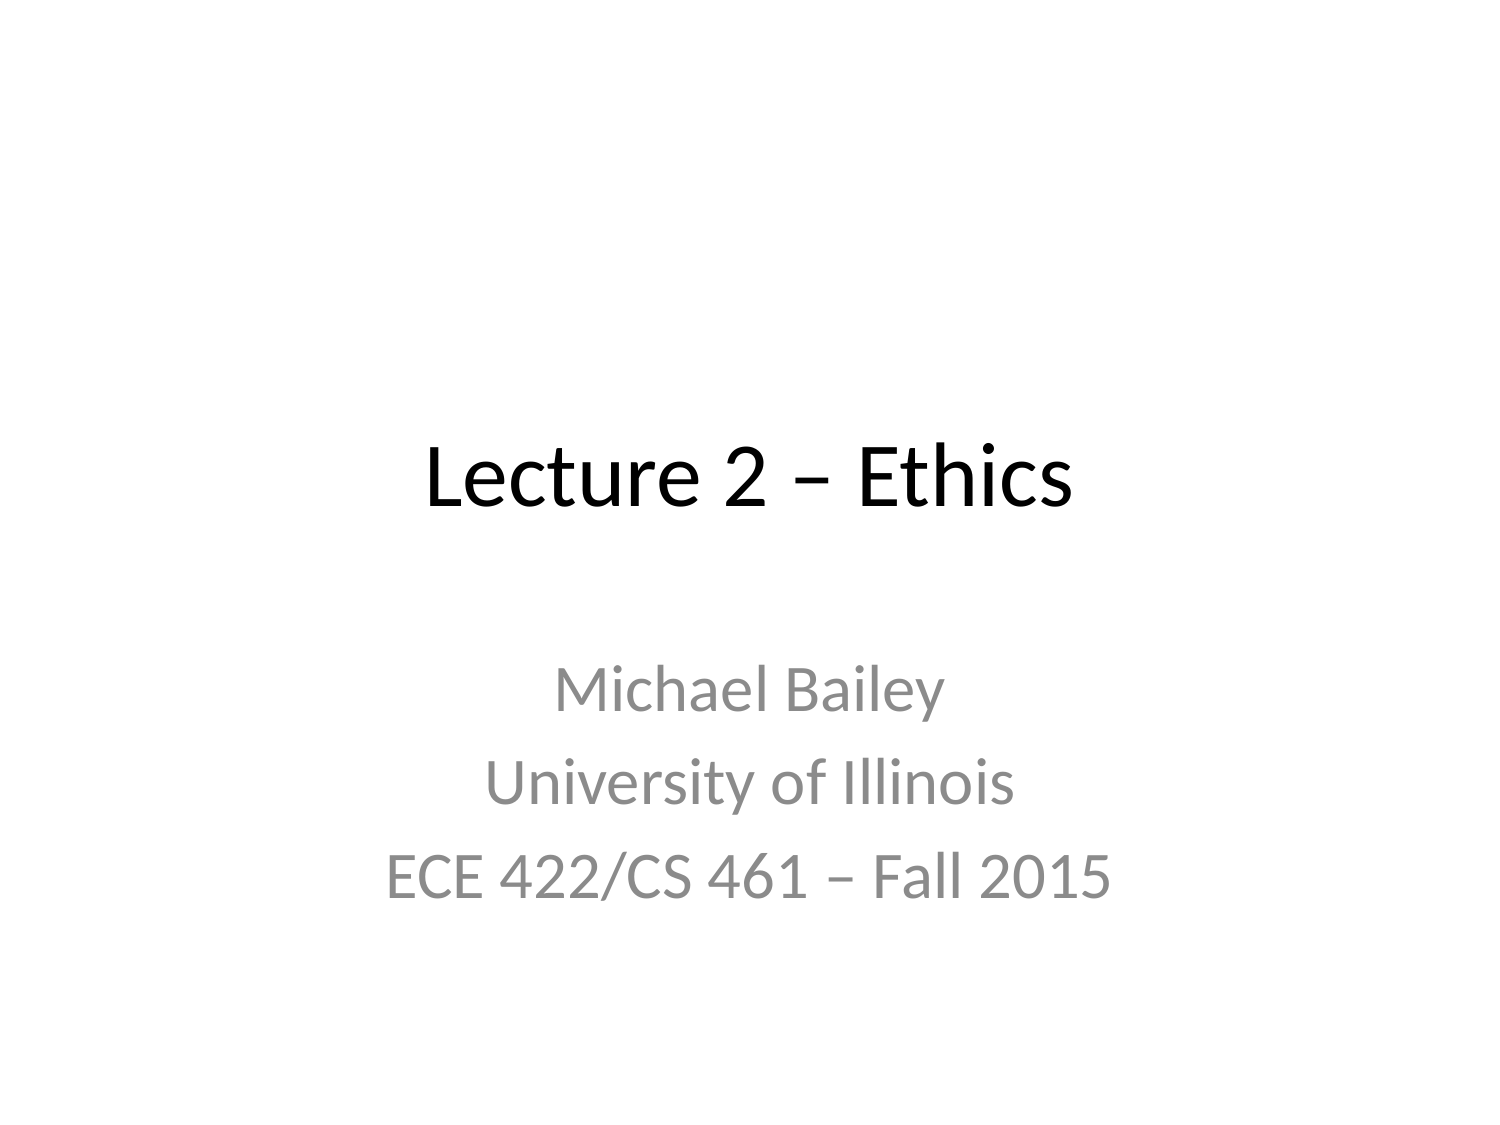

# Lecture 2 – Ethics
Michael Bailey
University of Illinois
ECE 422/CS 461 – Fall 2015